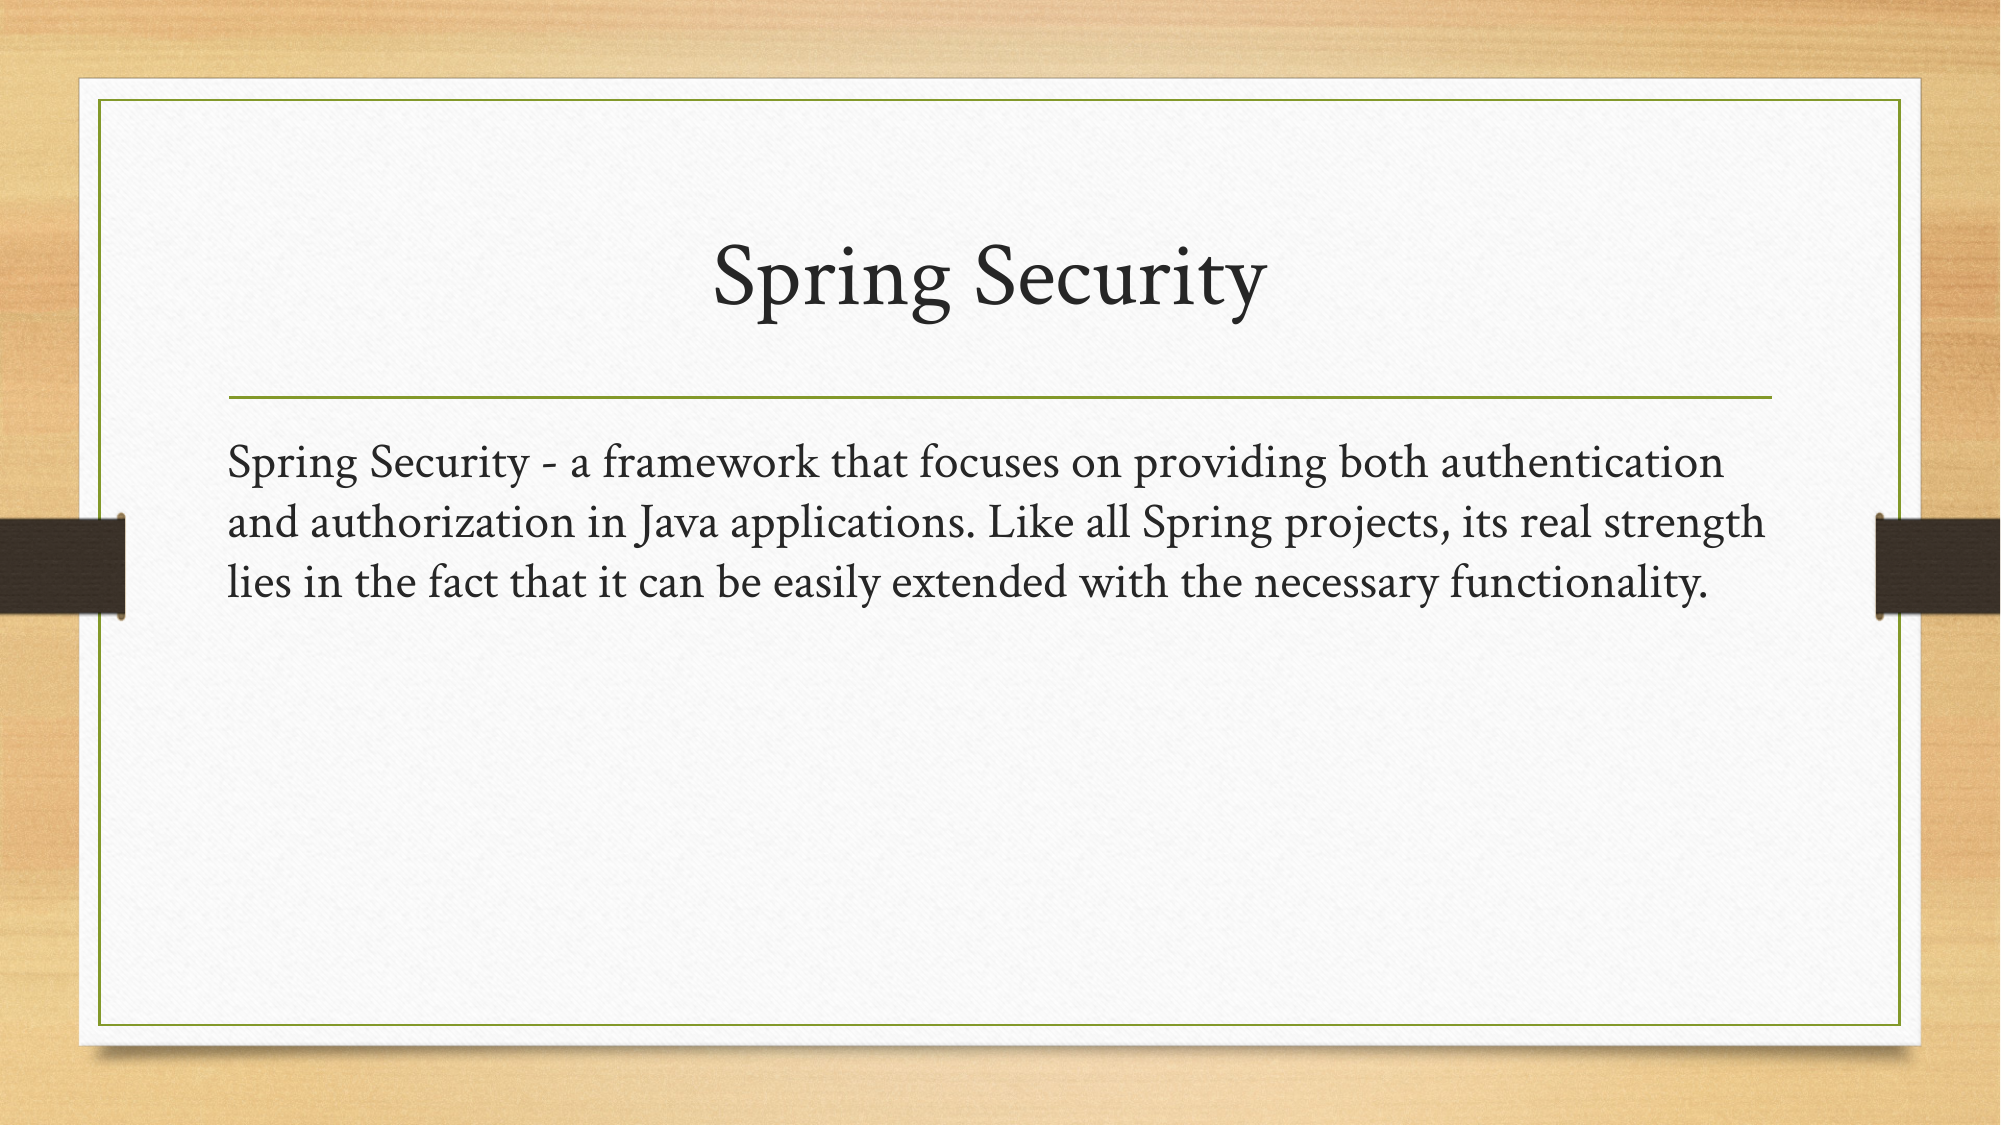

# Spring Security
Spring Security - a framework that focuses on providing both authentication and authorization in Java applications. Like all Spring projects, its real strength lies in the fact that it can be easily extended with the necessary functionality.